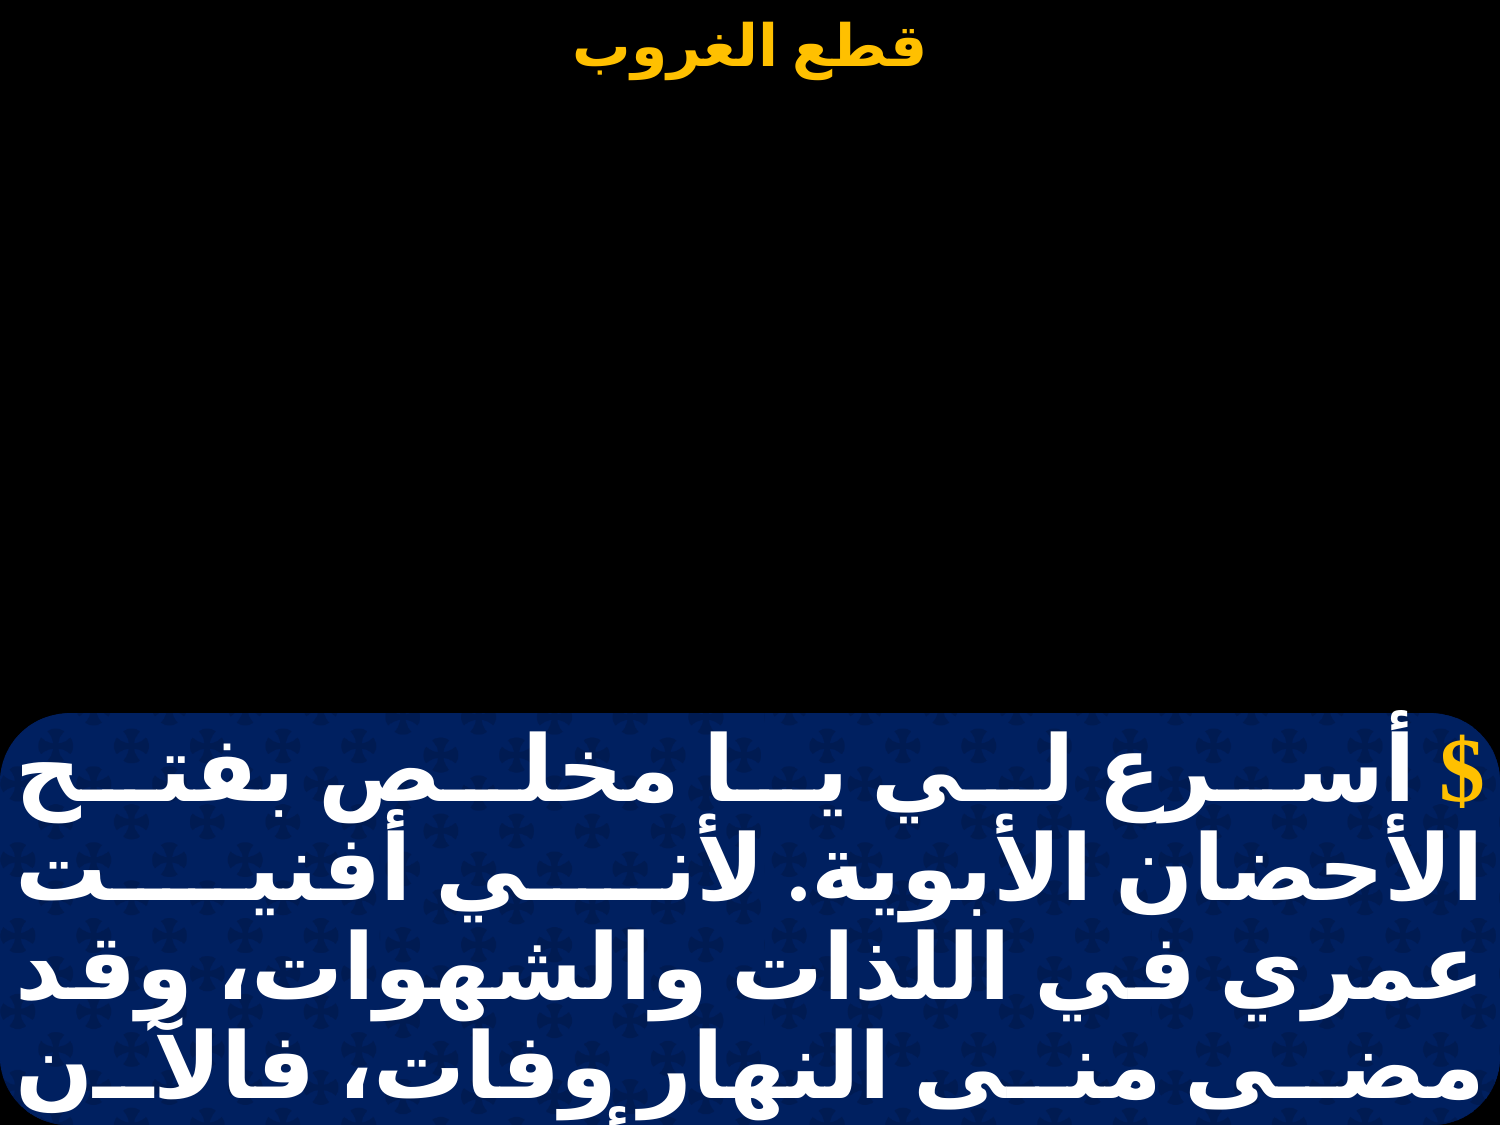

#
$ أسرع لي يا مخلص بفتح الأحضان الأبوية. لأني أفنيت عمري في اللذات والشهوات، وقد مضى منى النهار وفات، فالآن اتكل على غنى رأفتك التي لا تفرغ. فلا تتخل عن قلبٍ خاشع مفتقر لرحمتك.